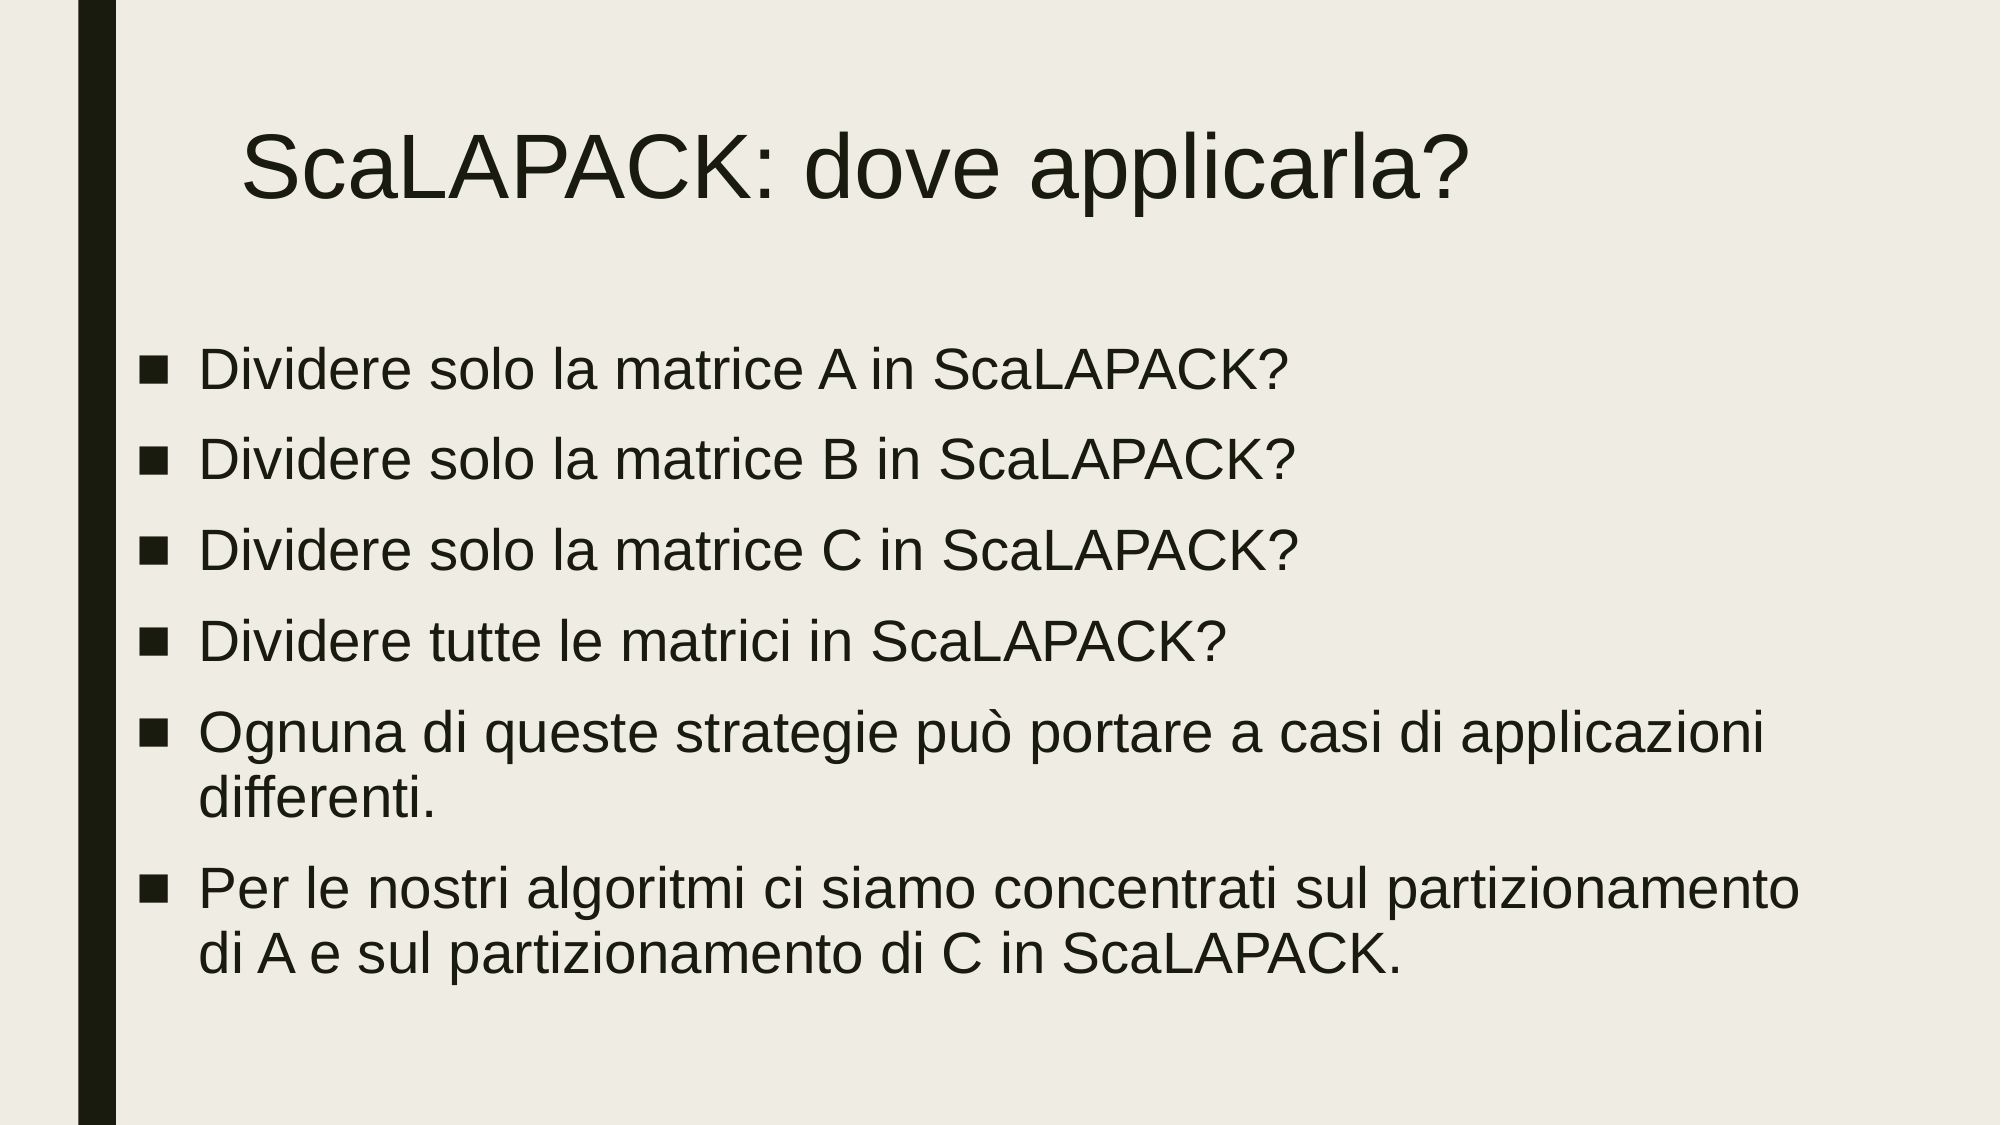

# ScaLAPACK: dove applicarla?
Dividere solo la matrice A in ScaLAPACK?
Dividere solo la matrice B in ScaLAPACK?
Dividere solo la matrice C in ScaLAPACK?
Dividere tutte le matrici in ScaLAPACK?
Ognuna di queste strategie può portare a casi di applicazioni differenti.
Per le nostri algoritmi ci siamo concentrati sul partizionamento di A e sul partizionamento di C in ScaLAPACK.